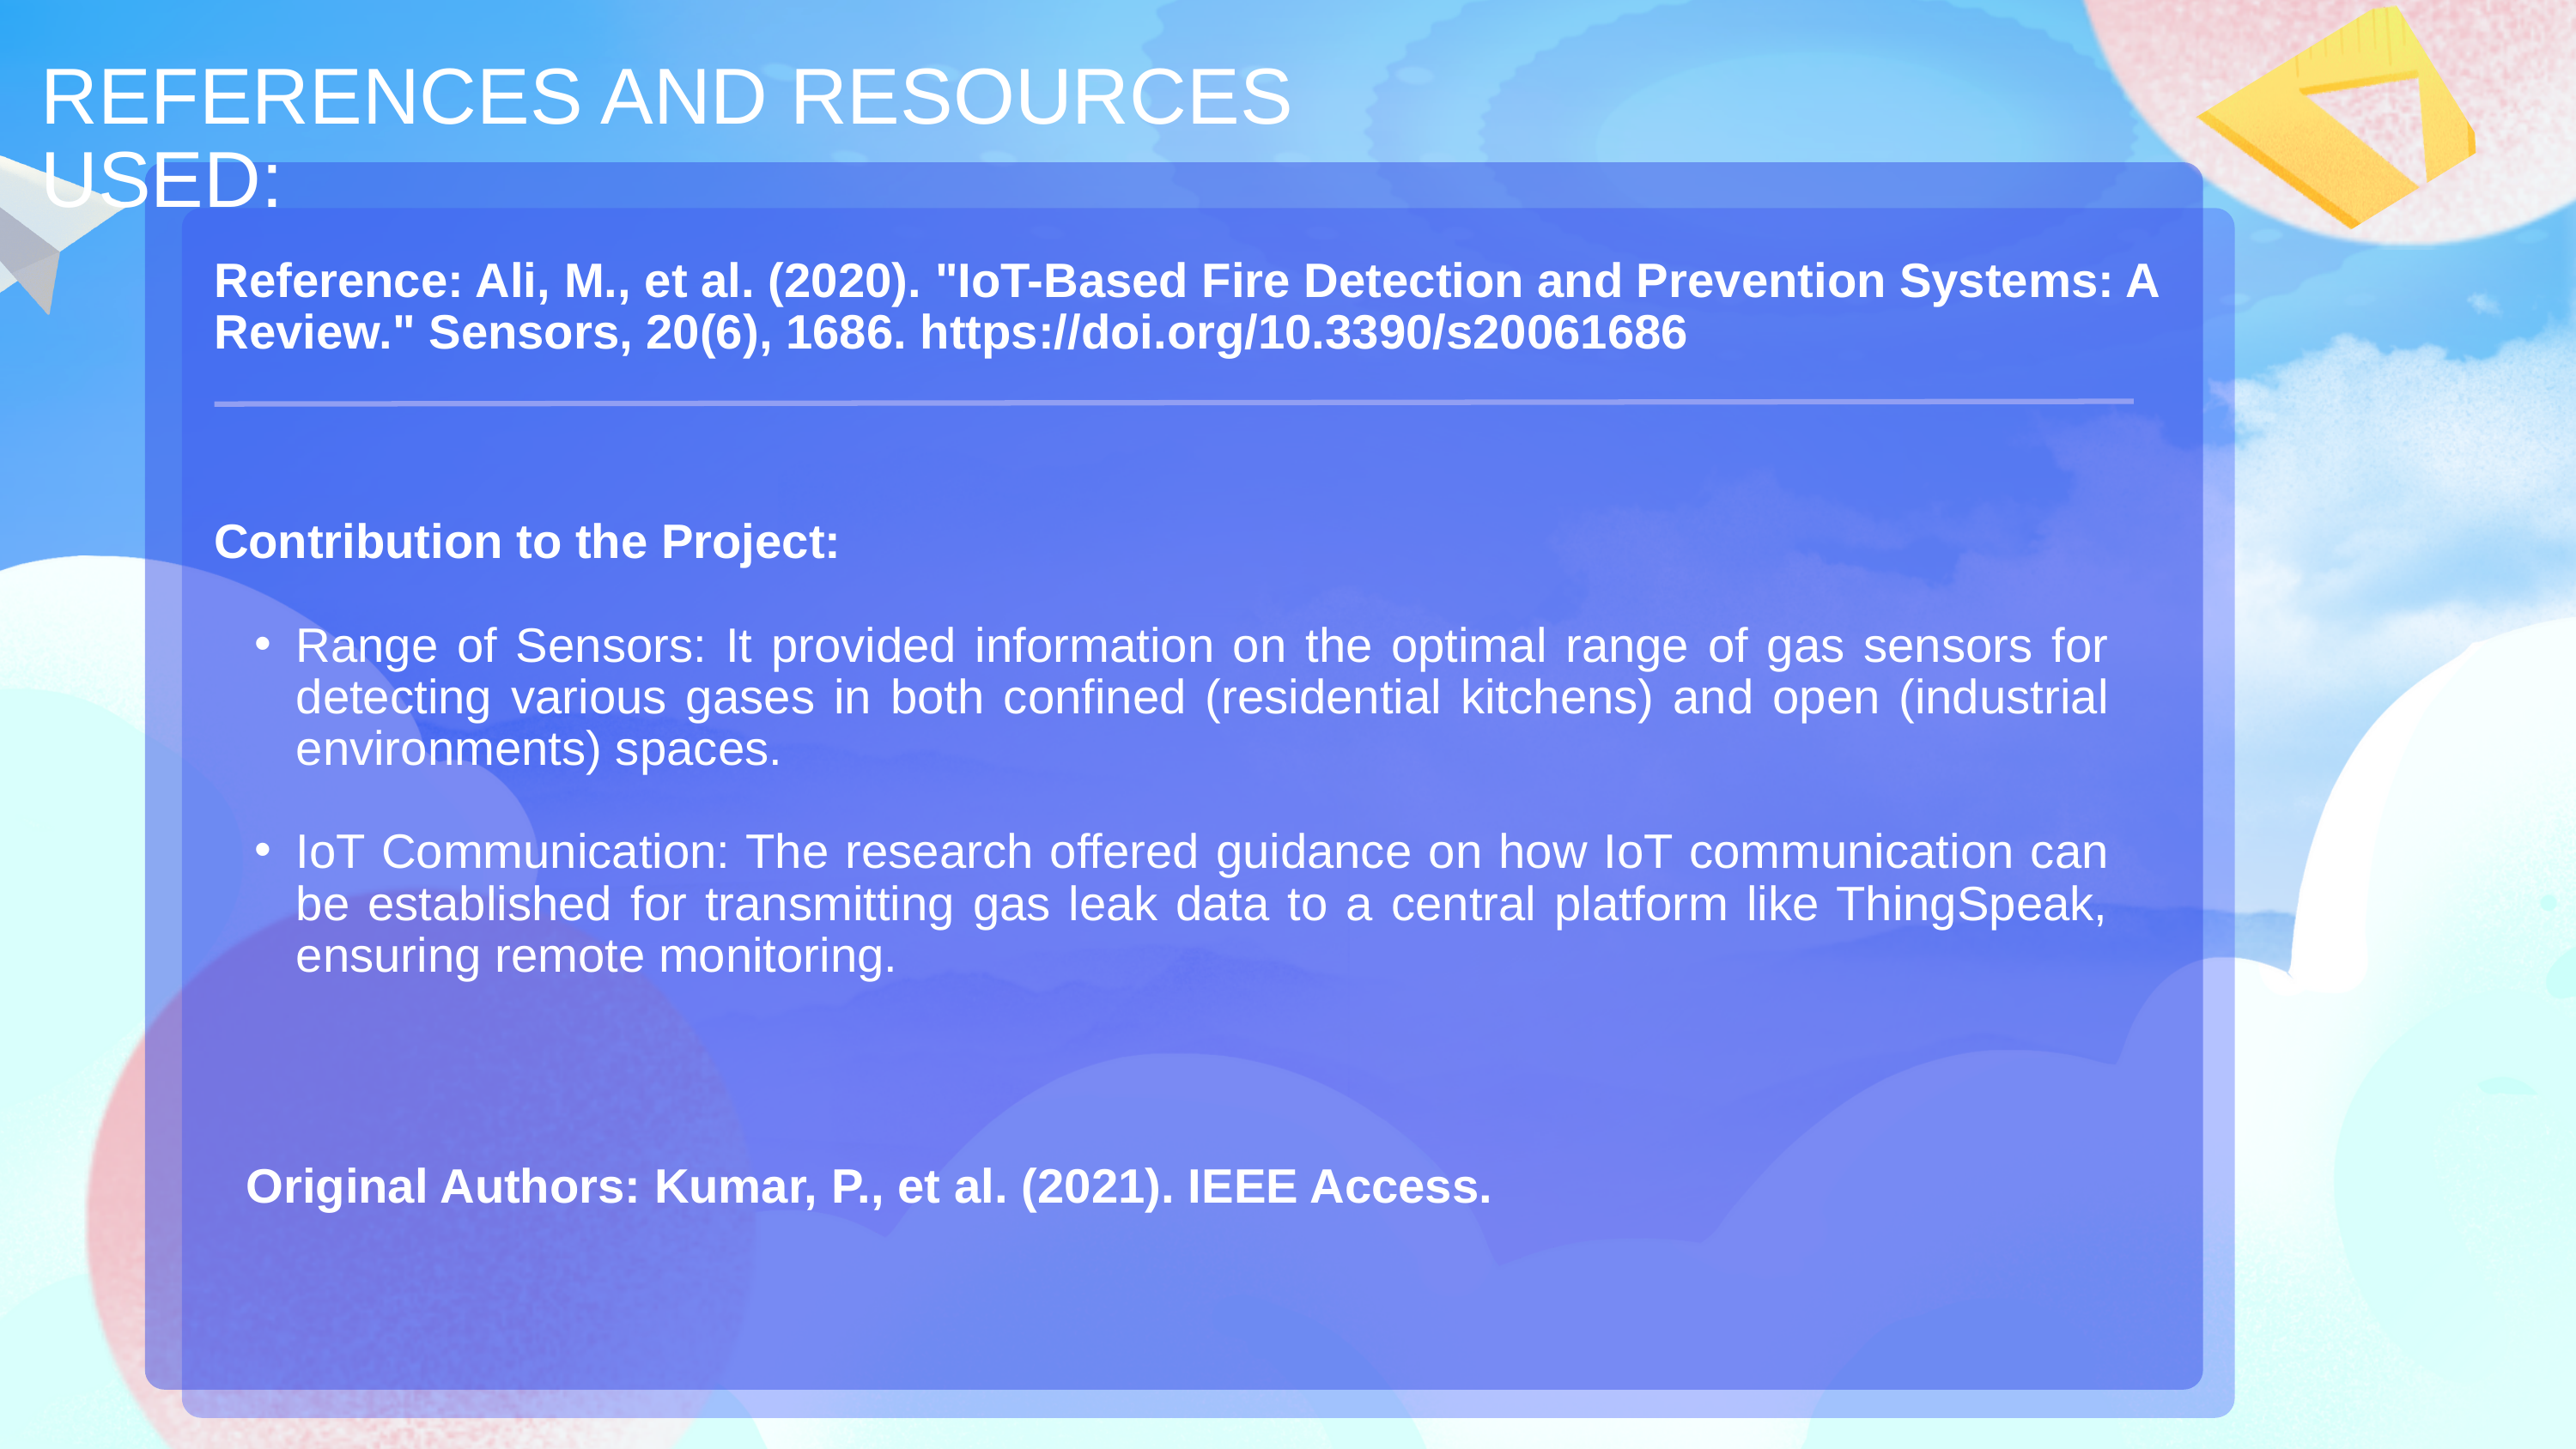

REFERENCES AND RESOURCES USED:

Reference: Ali, M., et al. (2020). "IoT-Based Fire Detection and Prevention Systems: A Review." Sensors, 20(6), 1686. https://doi.org/10.3390/s20061686

Contribution to the Project:

Range of Sensors: It provided information on the optimal range of gas sensors for detecting various gases in both confined (residential kitchens) and open (industrial environments) spaces.

IoT Communication: The research offered guidance on how IoT communication can be established for transmitting gas leak data to a central platform like ThingSpeak, ensuring remote monitoring.

Original Authors: Kumar, P., et al. (2021). IEEE Access.